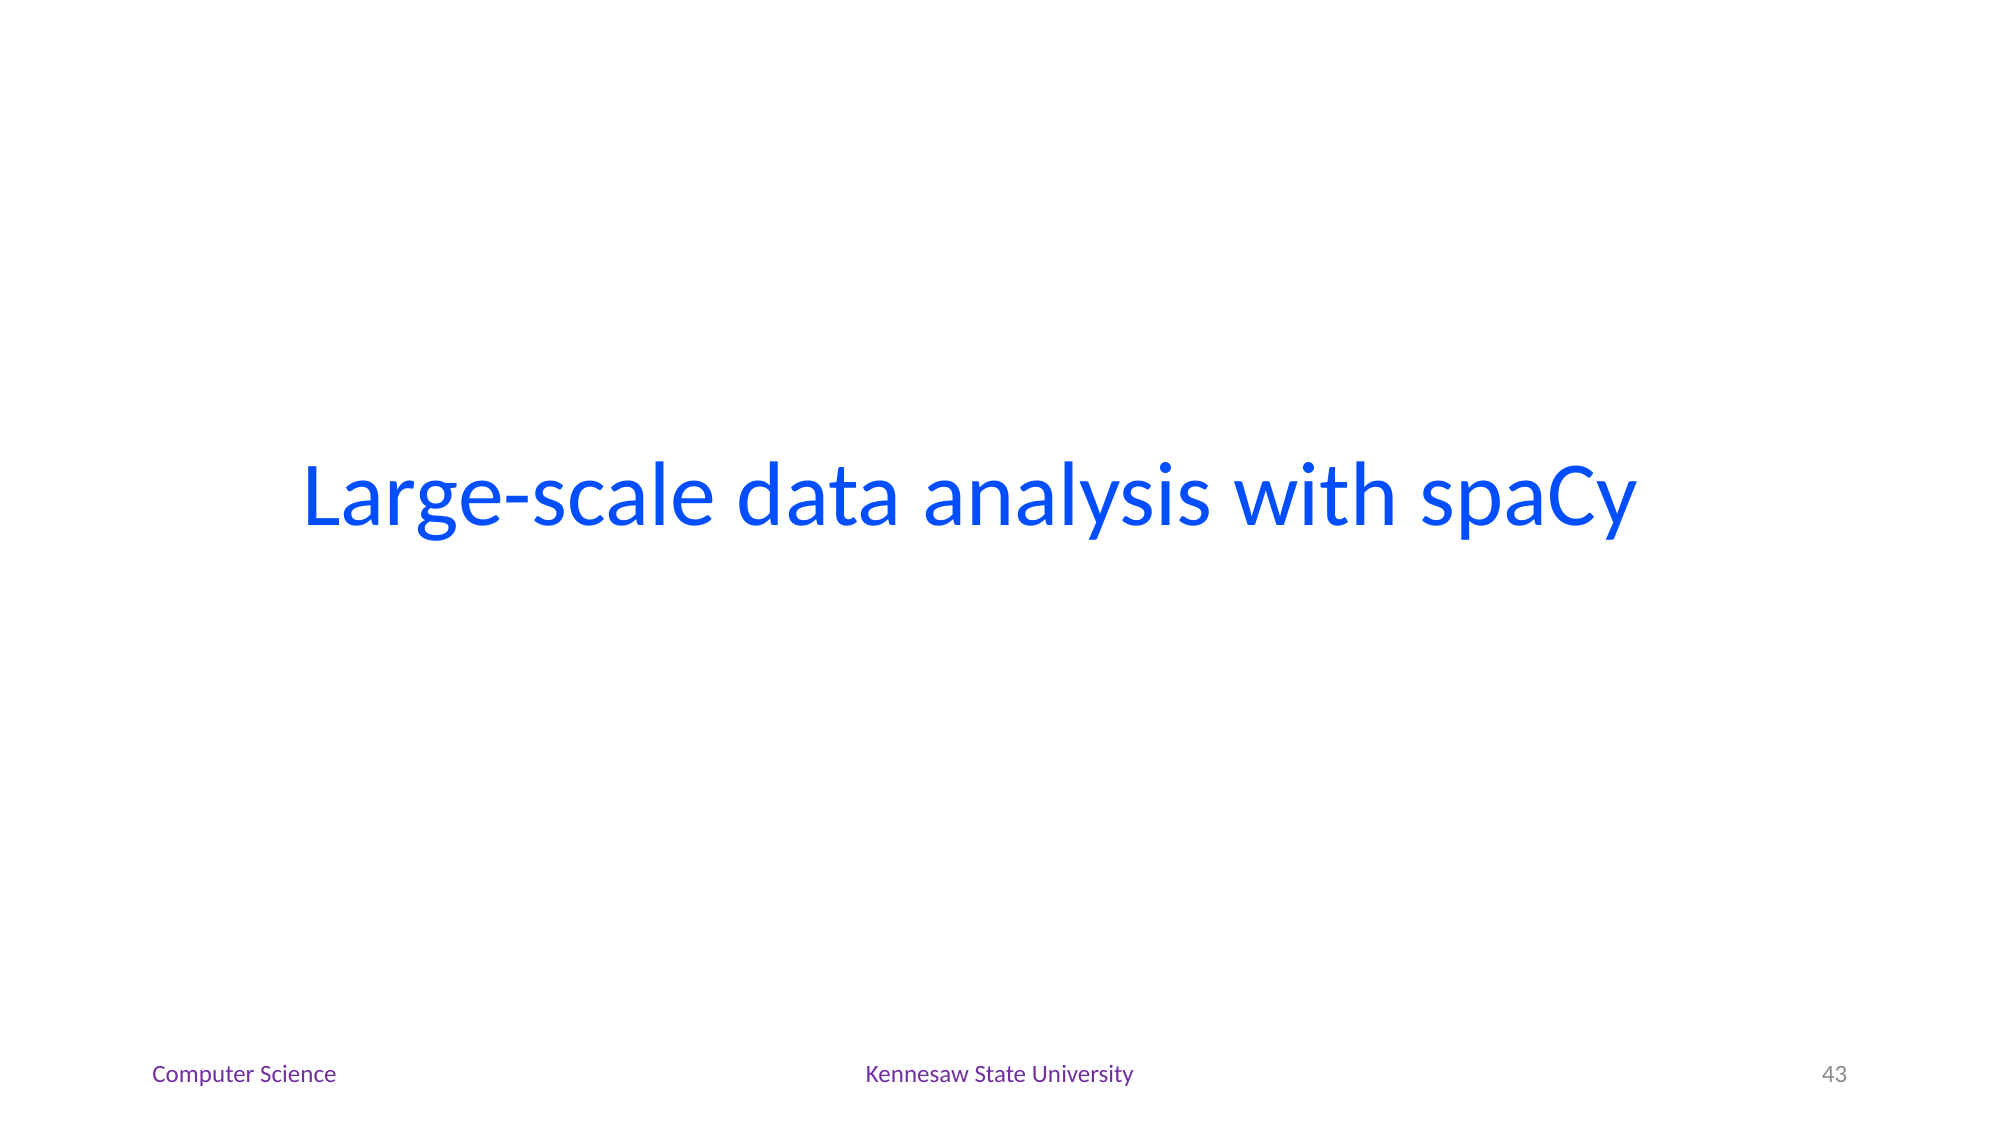

# Large-scale data analysis with spaCy
Computer Science
Kennesaw State University
43